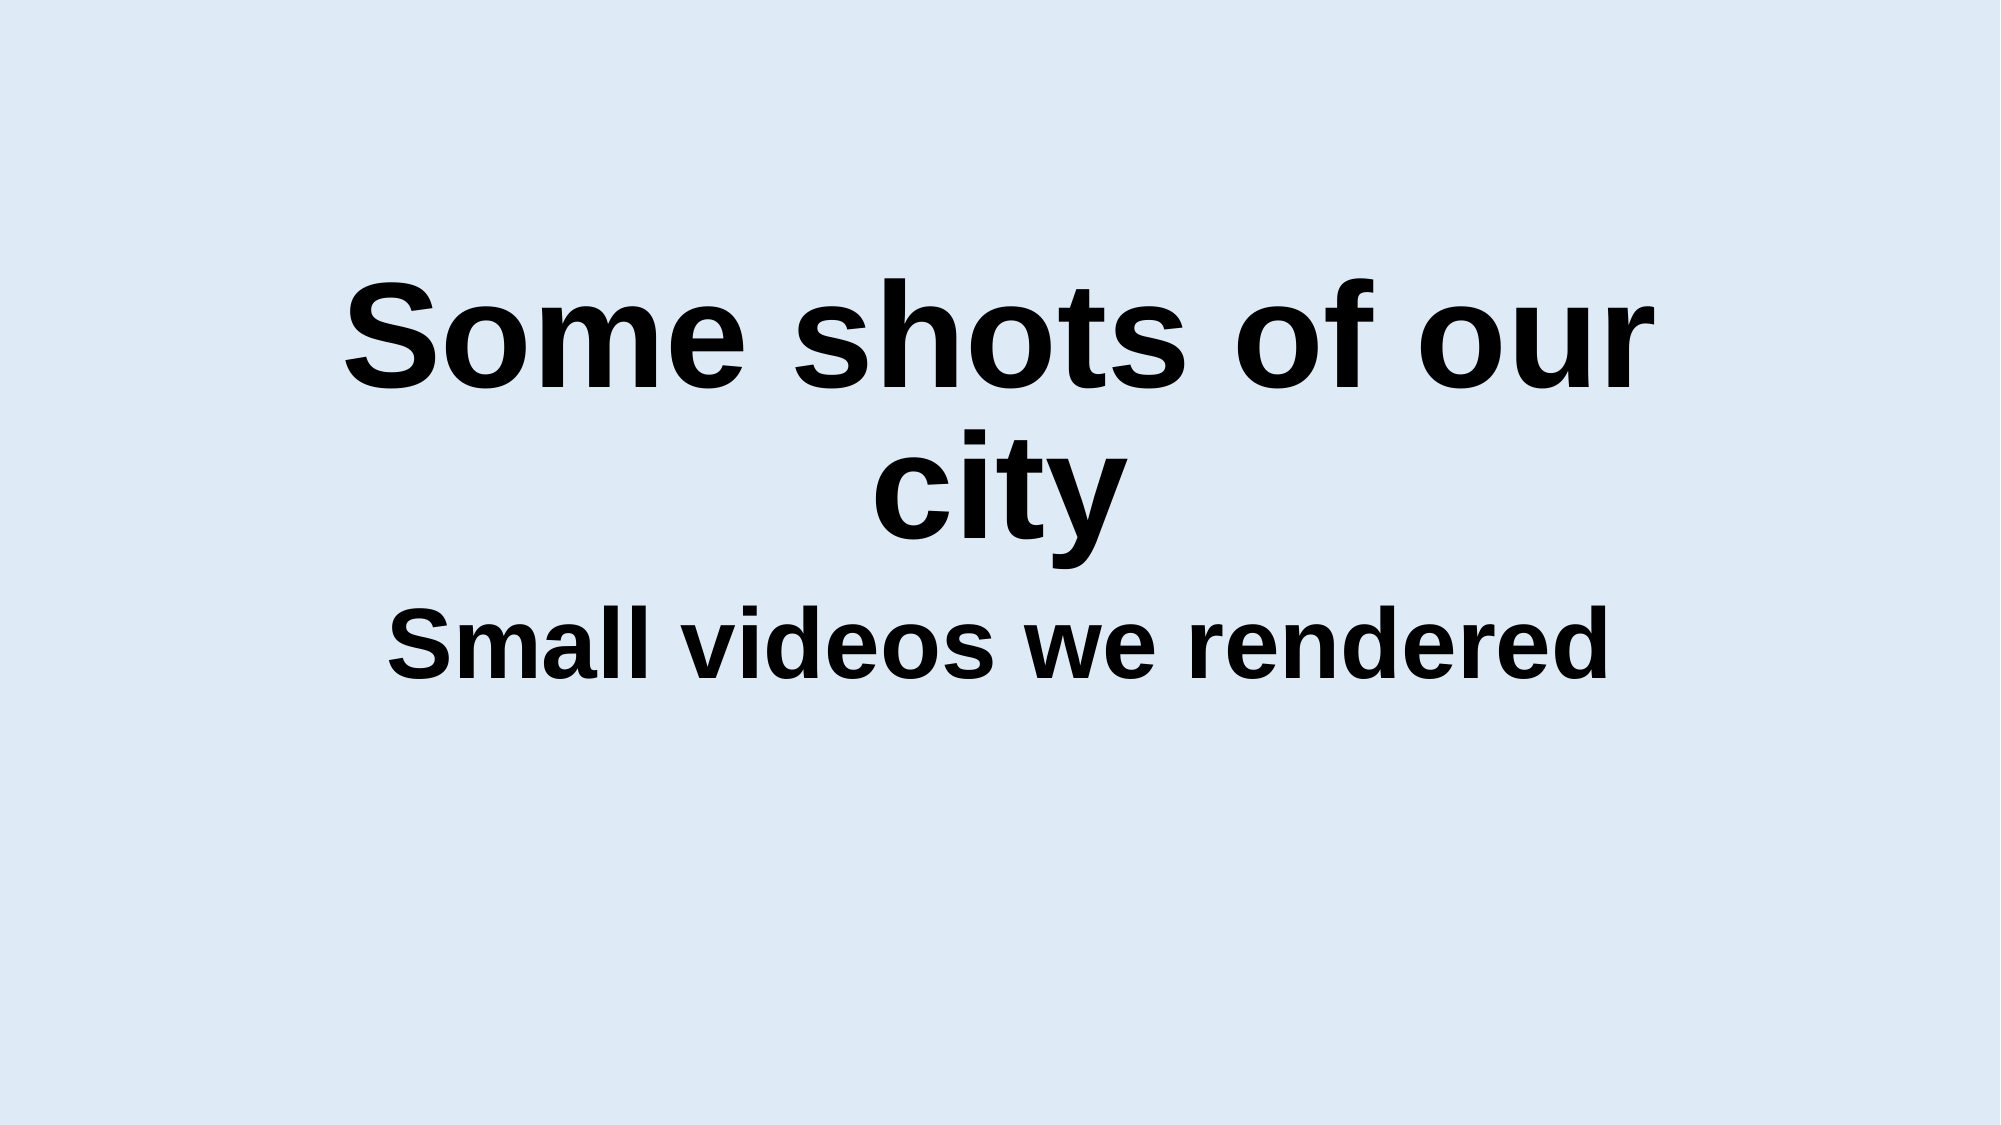

# Some shots of our city
Small videos we rendered